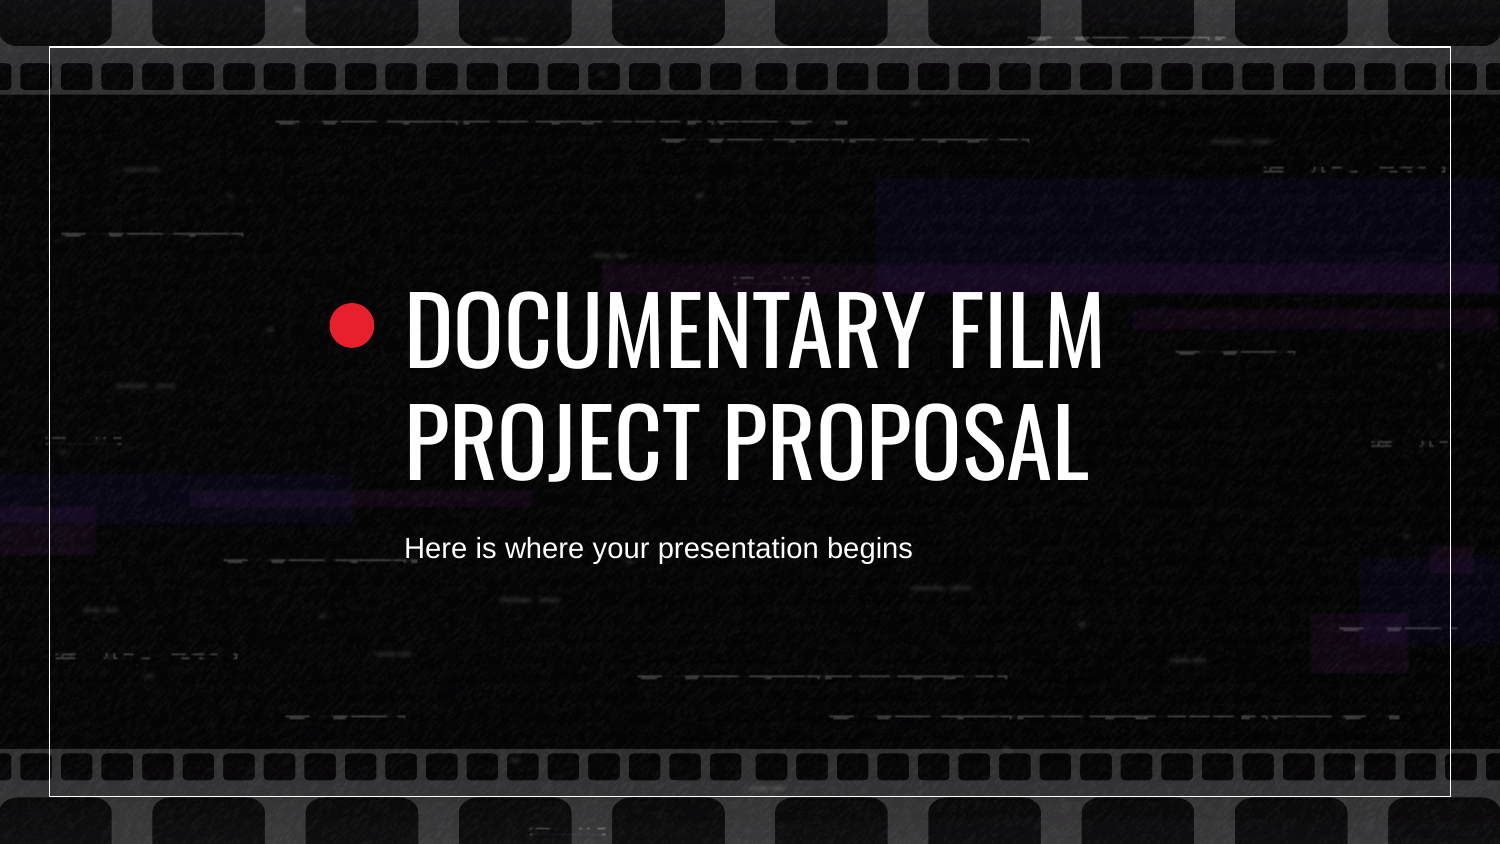

# DOCUMENTARY FILM PROJECT PROPOSAL

Here is where your presentation begins